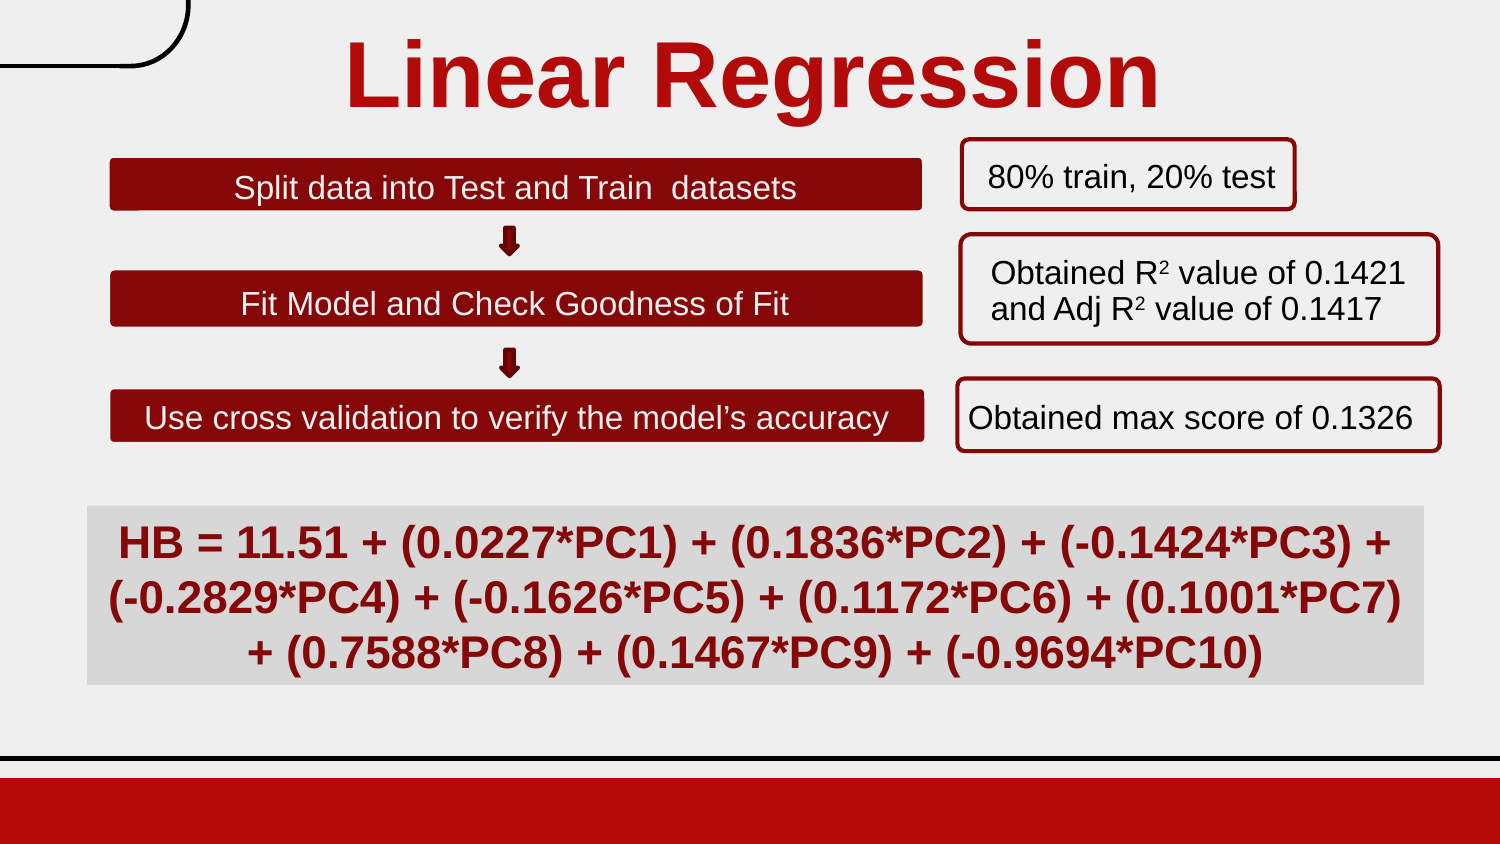

# Linear Regression

80% train, 20% test
Split data into Test and Train  datasets

Obtained R2 value of 0.1421 and Adj R2 value of 0.1417
Fit Model and Check Goodness of Fit

Obtained max score of 0.1326

Use cross validation to verify the model’s accuracy

HB = 11.51 + (0.0227*PC1) + (0.1836*PC2) + (-0.1424*PC3) + (-0.2829*PC4) + (-0.1626*PC5) + (0.1172*PC6) + (0.1001*PC7) + (0.7588*PC8) + (0.1467*PC9) + (-0.9694*PC10)